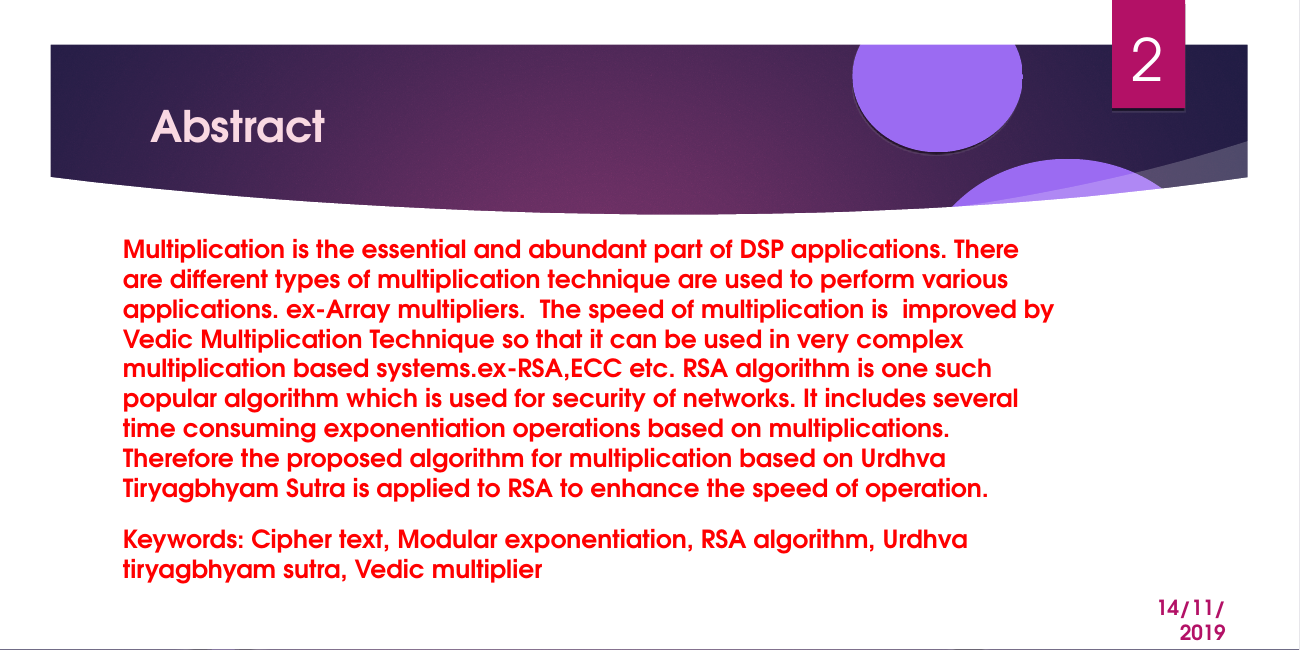

2
 Abstract
Multiplication is the essential and abundant part of DSP applications. There are different types of multiplication technique are used to perform various applications. ex-Array multipliers.  The speed of multiplication is  improved by Vedic Multiplication Technique so that it can be used in very complex multiplication based systems.ex-RSA,ECC etc. RSA algorithm is one such popular algorithm which is used for security of networks. It includes several time consuming exponentiation operations based on multiplications. Therefore the proposed algorithm for multiplication based on Urdhva Tiryagbhyam Sutra is applied to RSA to enhance the speed of operation.
Keywords: Cipher text, Modular exponentiation, RSA algorithm, Urdhva tiryagbhyam sutra, Vedic multiplier
14/11/2019